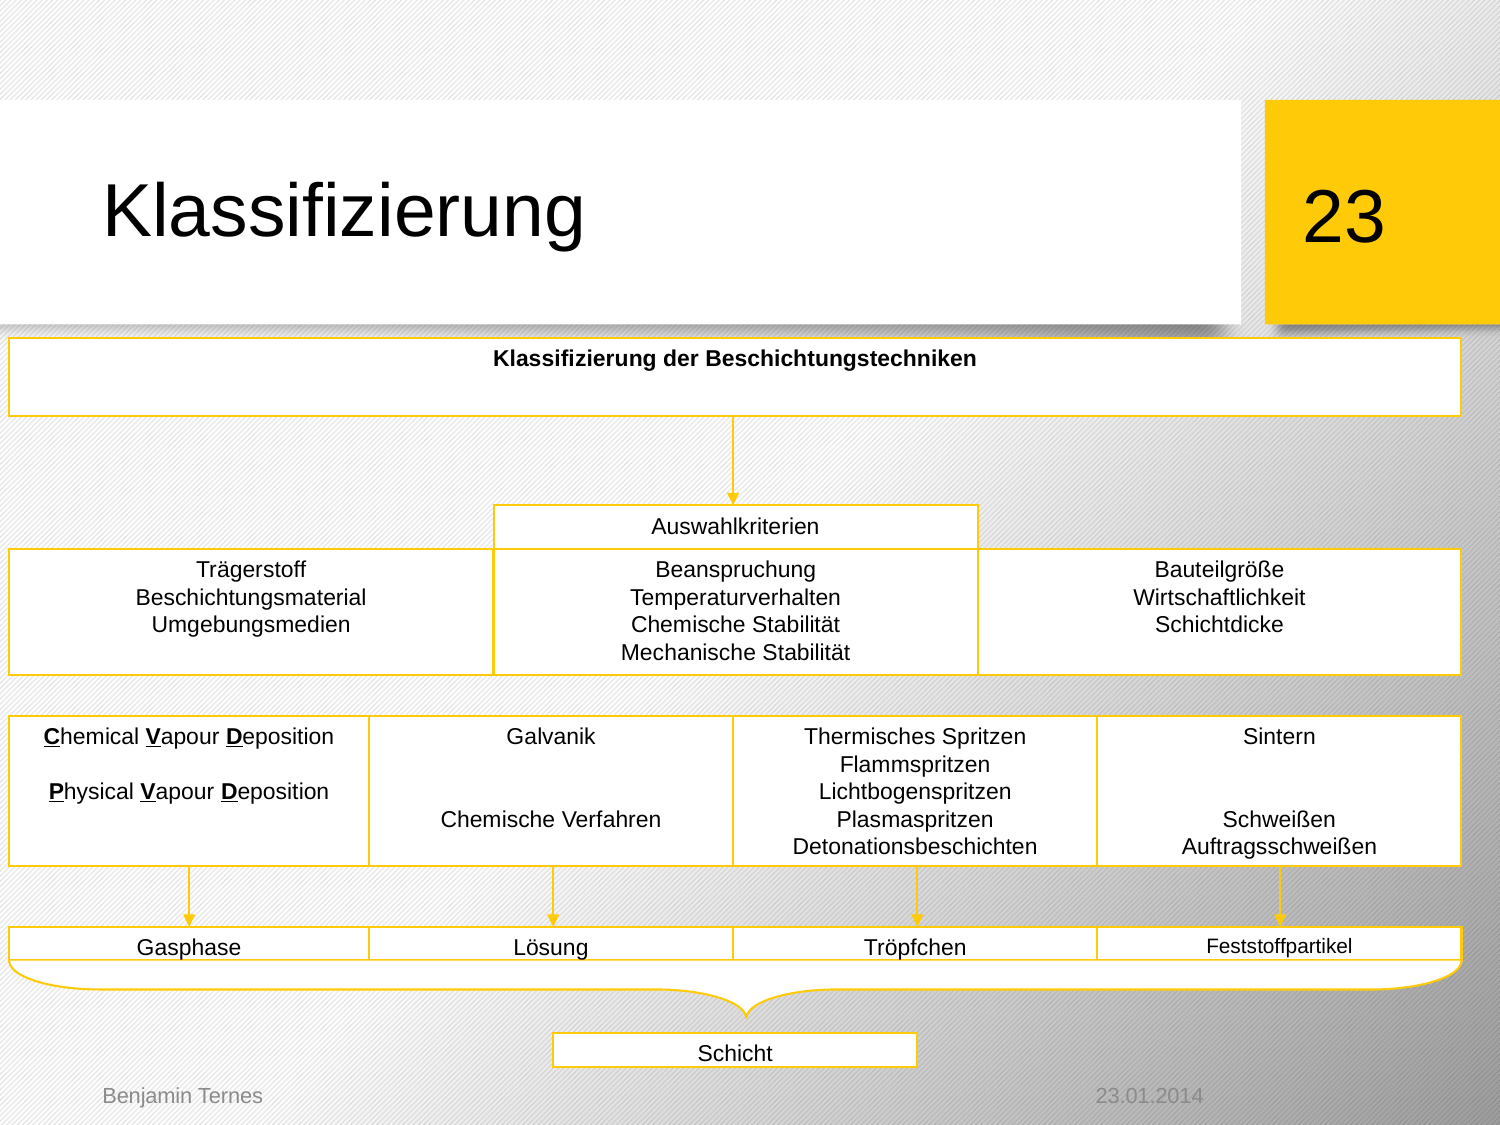

# Klassifizierung
23
Klassifizierung der Beschichtungstechniken

Auswahlkriterien
Trägerstoff
Beschichtungsmaterial
Umgebungsmedien
Beanspruchung
Temperaturverhalten
Chemische Stabilität
Mechanische Stabilität
Bauteilgröße
Wirtschaftlichkeit
Schichtdicke
Chemical Vapour Deposition

Physical Vapour Deposition
Galvanik

Chemische Verfahren
Thermisches Spritzen
Flammspritzen
Lichtbogenspritzen
Plasmaspritzen
Detonationsbeschichten
Sintern

Schweißen
Auftragsschweißen
Gasphase
Lösung
Tröpfchen
Feststoffpartikel
Schicht
23.01.2014
Benjamin Ternes